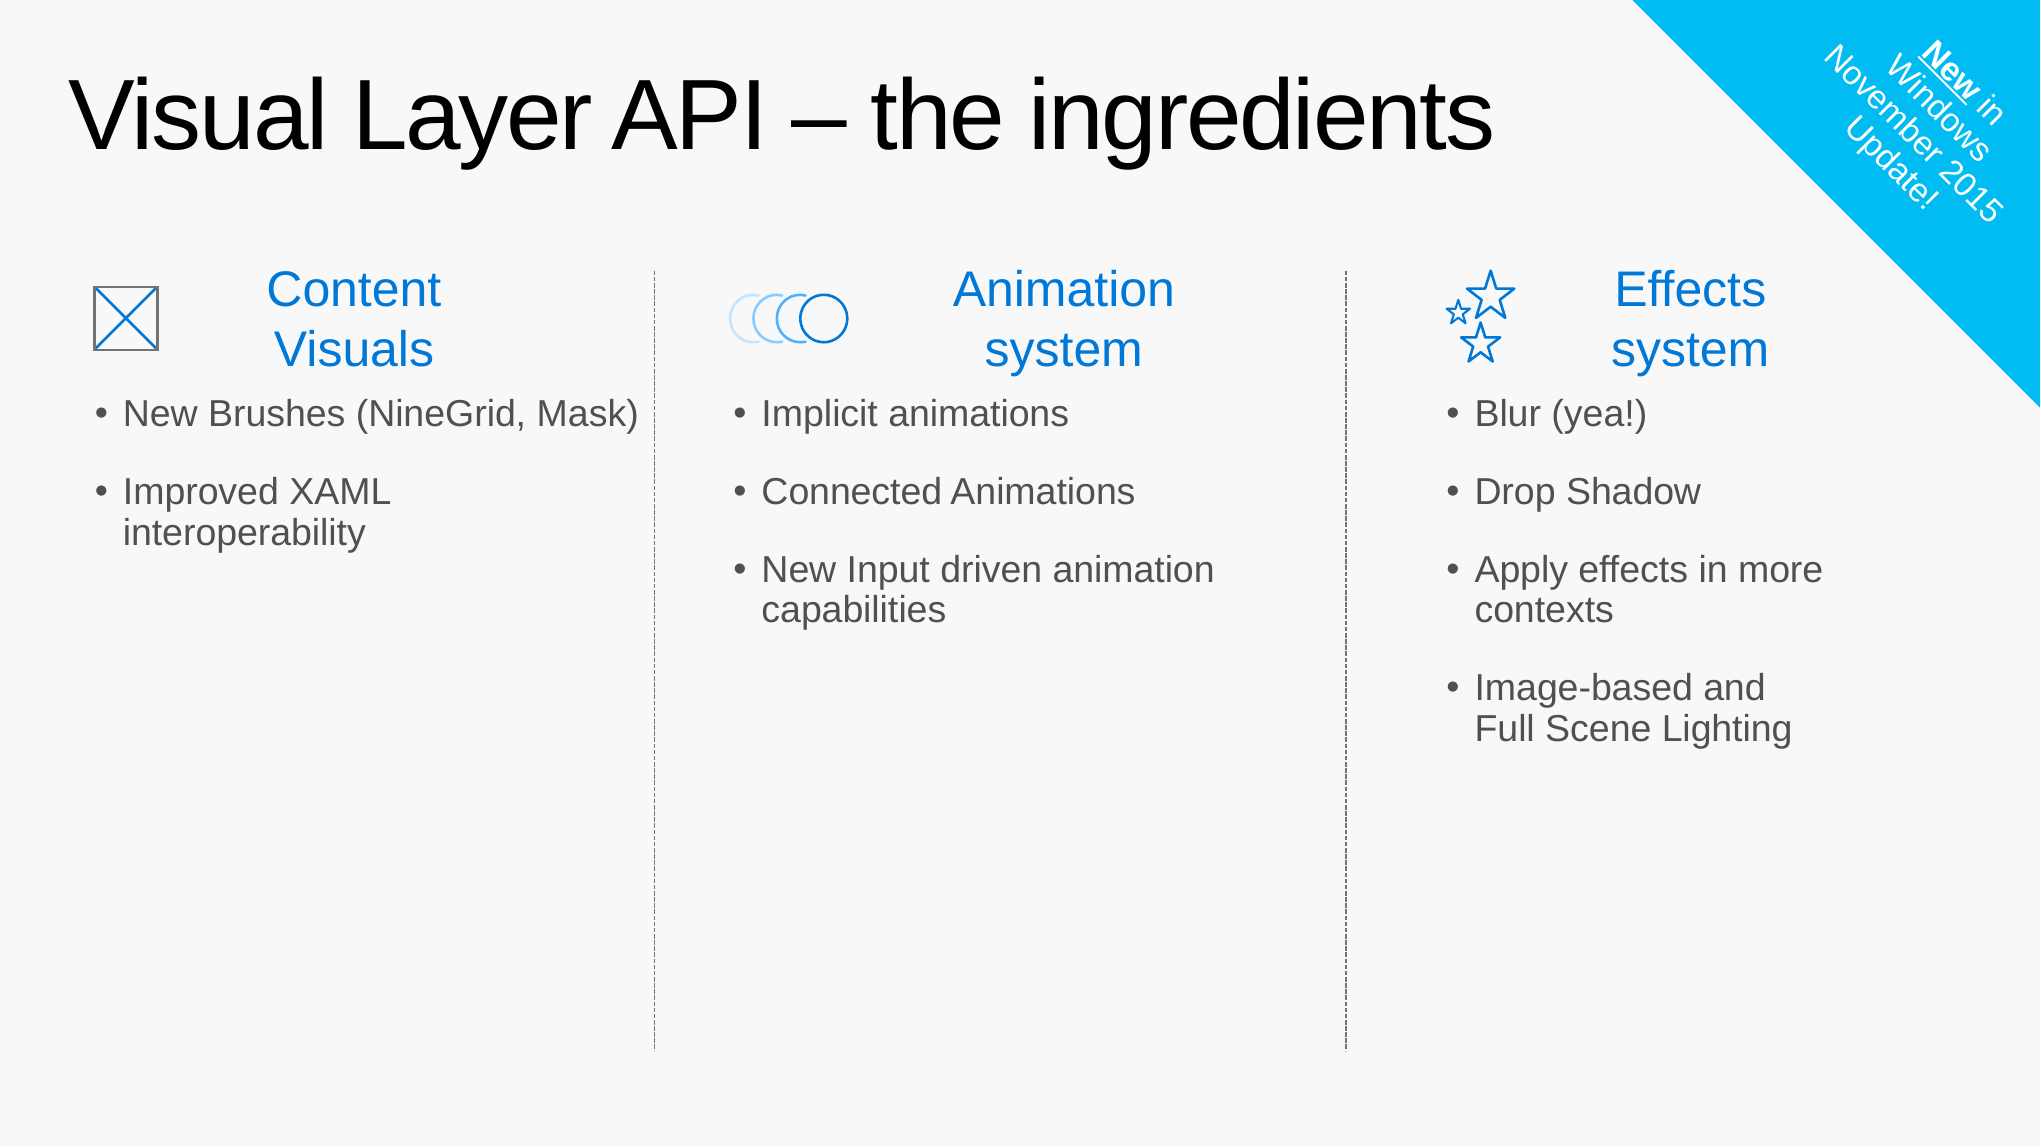

New in
Windows
November 2015
Update!

Windows
next version
# Visual Layer API – the ingredients

Effects system
Content Visuals

Animation system

New Brushes (NineGrid, Mask)
Improved XAML interoperability
Blur (yea!)
Drop Shadow
Apply effects in more contexts
Image-based and
Full Scene Lighting
Implicit animations
Connected Animations
New Input driven animation capabilities